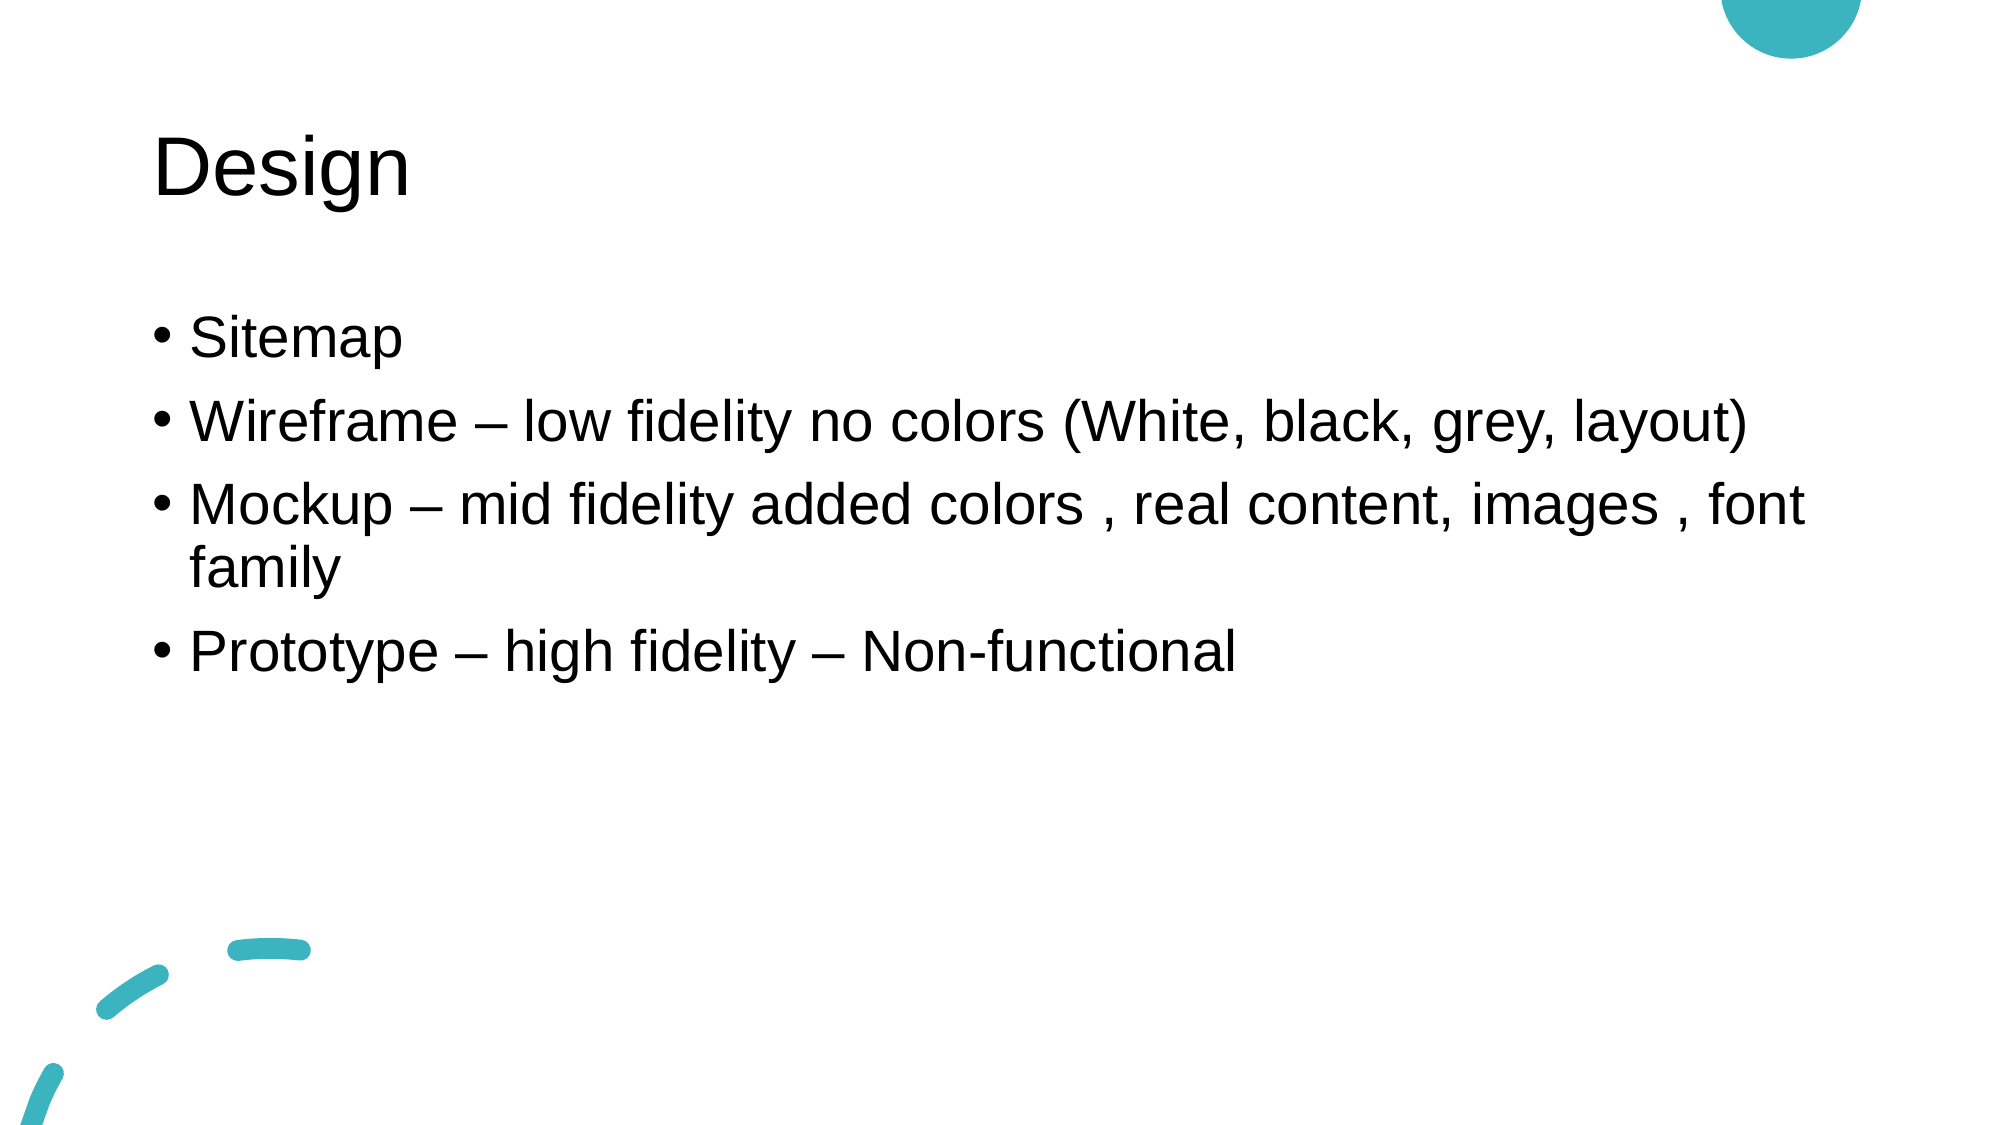

# Design
Sitemap
Wireframe – low fidelity no colors (White, black, grey, layout)
Mockup – mid fidelity added colors , real content, images , font family
Prototype – high fidelity – Non-functional